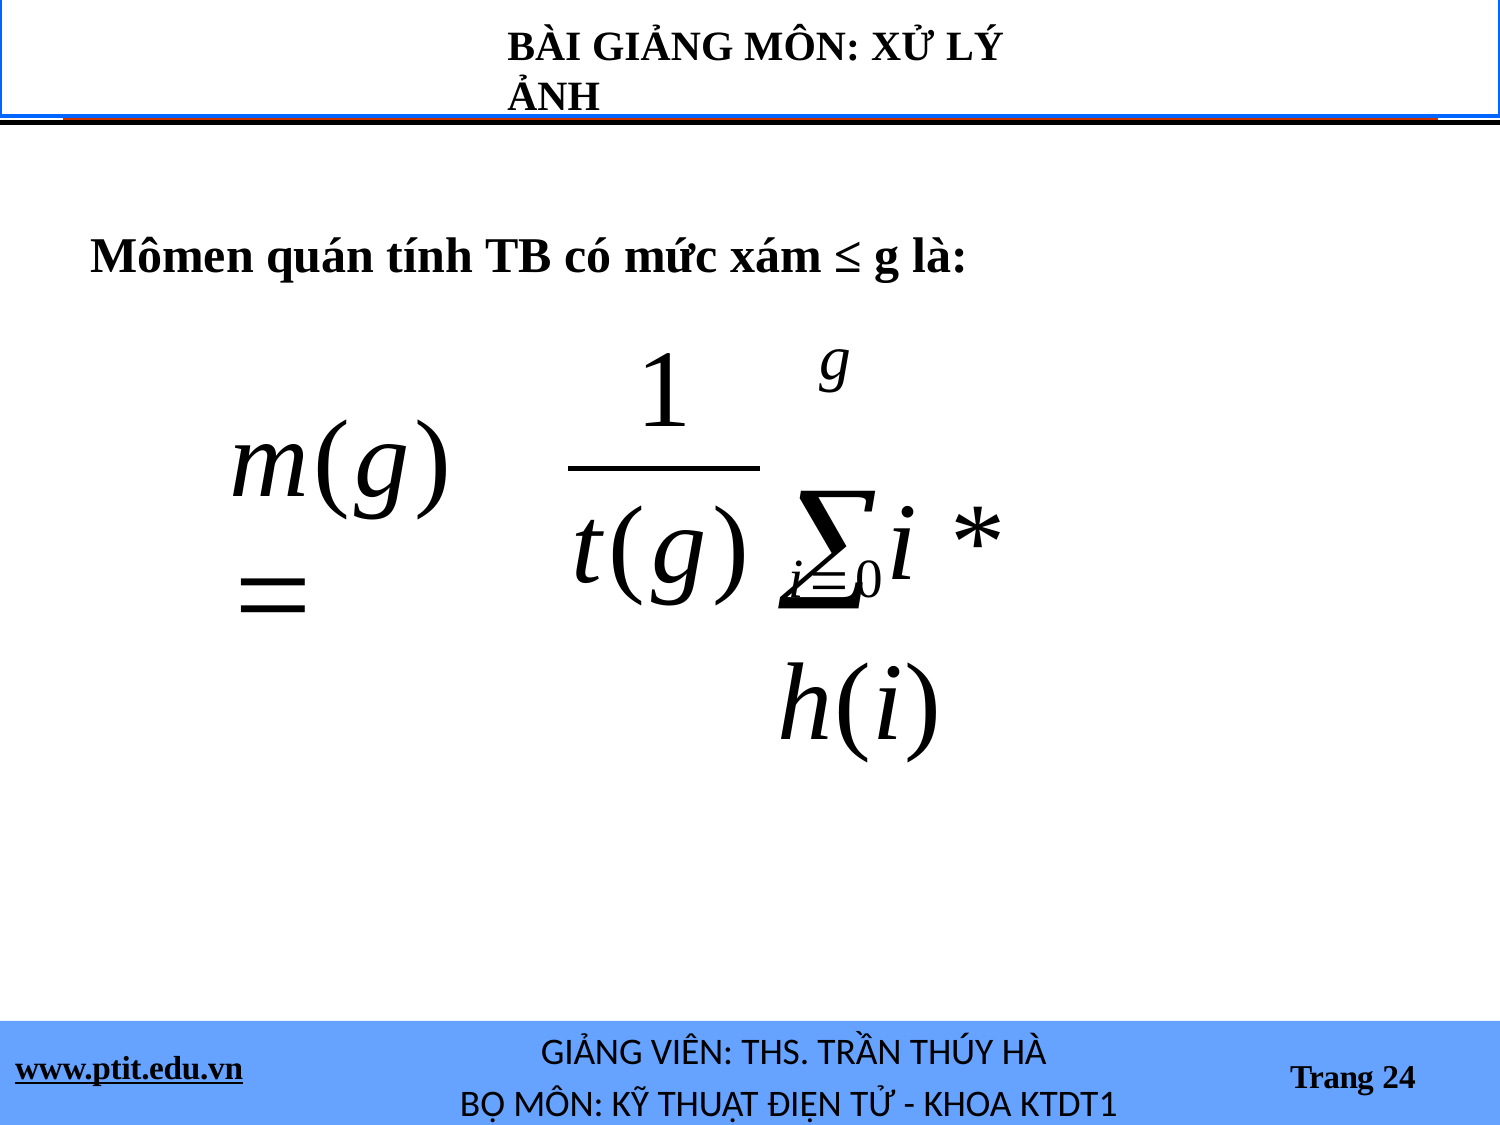

BÀI GIẢNG MÔN: XỬ LÝ ẢNH

Mômen quán tính TB có mức xám ≤ g là:
g
1
∑i * h(i)
m(g) =

t(g) i=0

GIẢNG VIÊN: THS. TRẦN THÚY HÀ
BỘ MÔN: KỸ THUẬT ĐIỆN TỬ - KHOA KTDT1
www.ptit.edu.vn
Trang 24